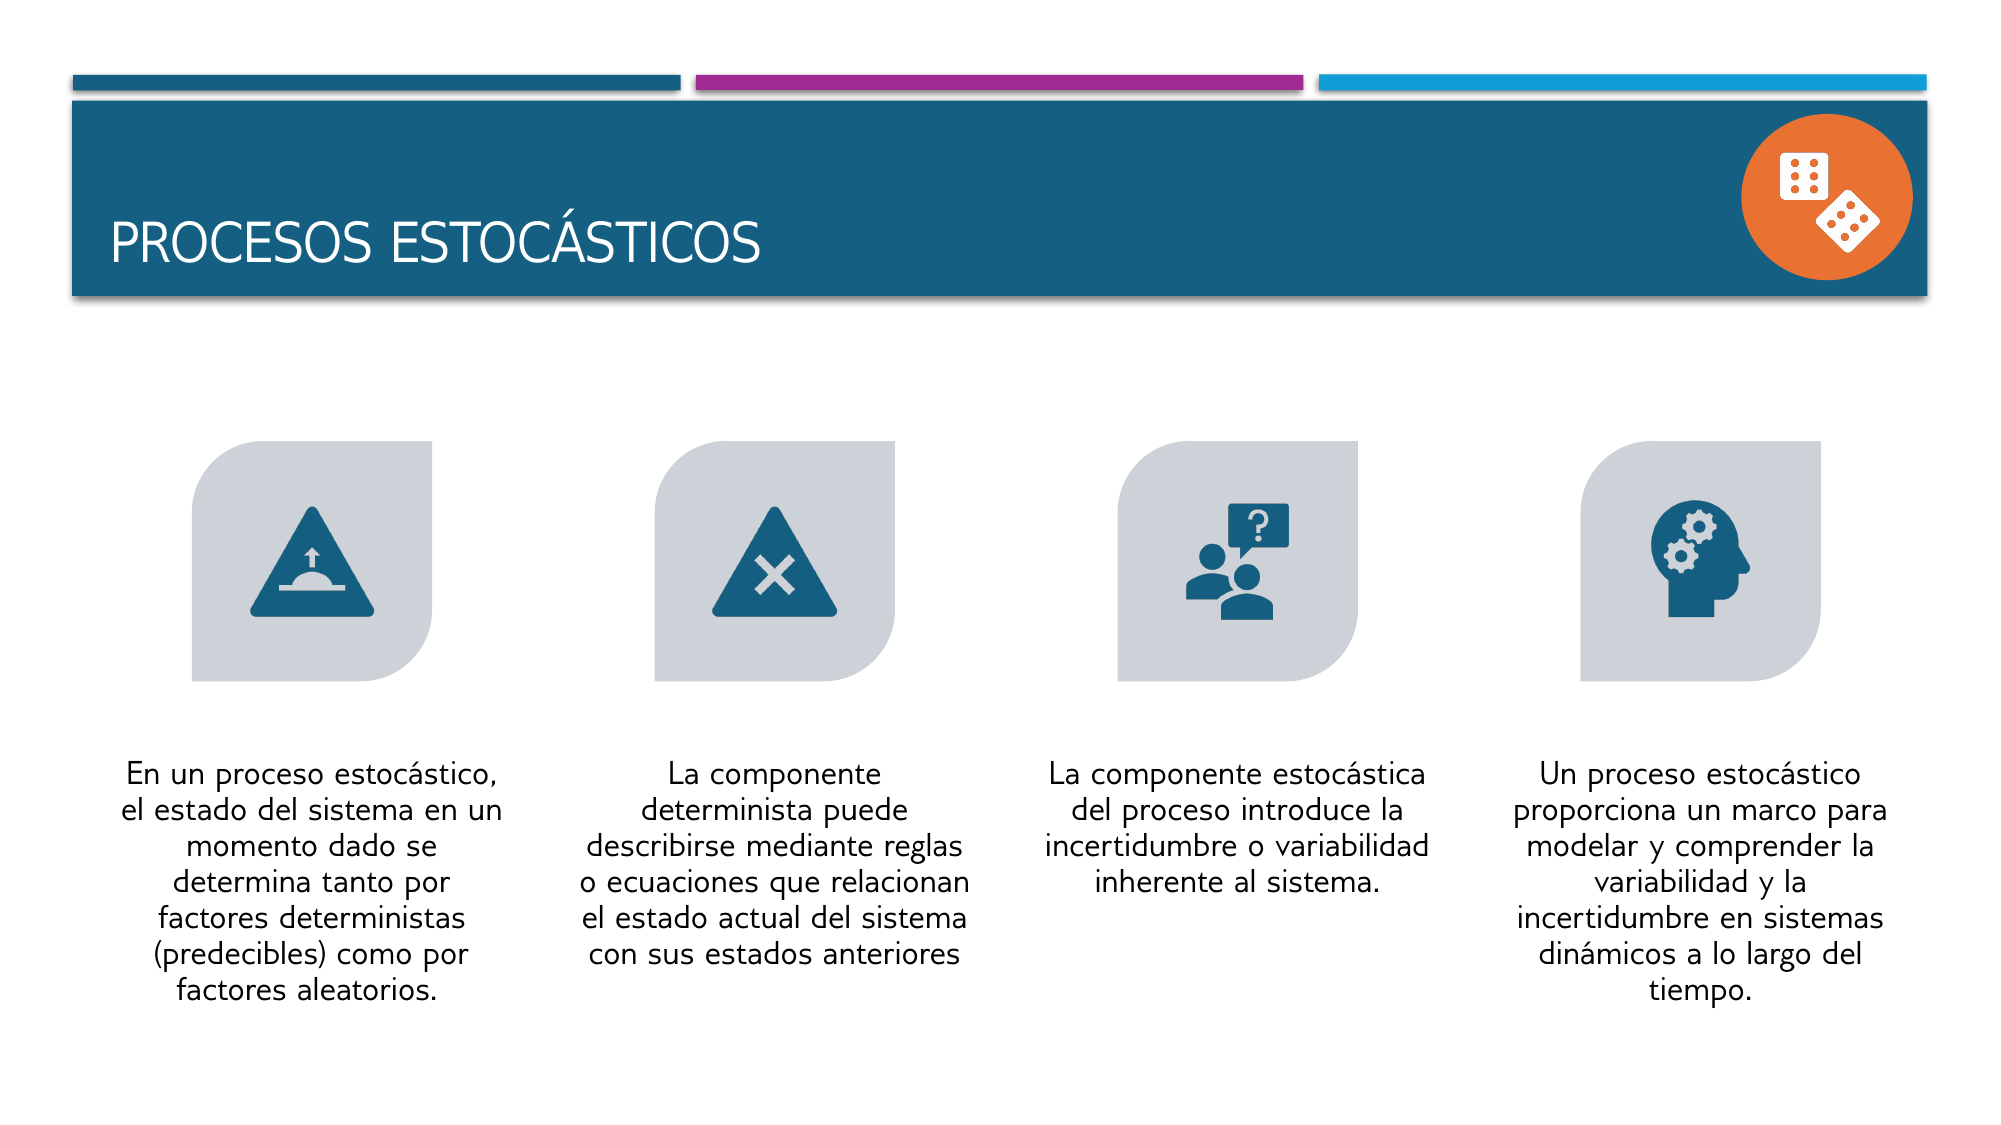

# PROCESOS ESTOCÁSTICOS
En un proceso estocástico, el estado del sistema en un momento dado se determina tanto por factores deterministas (predecibles) como por factores aleatorios.
La componente determinista puede describirse mediante reglas o ecuaciones que relacionan el estado actual del sistema con sus estados anteriores
La componente estocástica del proceso introduce la incertidumbre o variabilidad inherente al sistema.
Un proceso estocástico proporciona un marco para modelar y comprender la variabilidad y la incertidumbre en sistemas dinámicos a lo largo del tiempo.